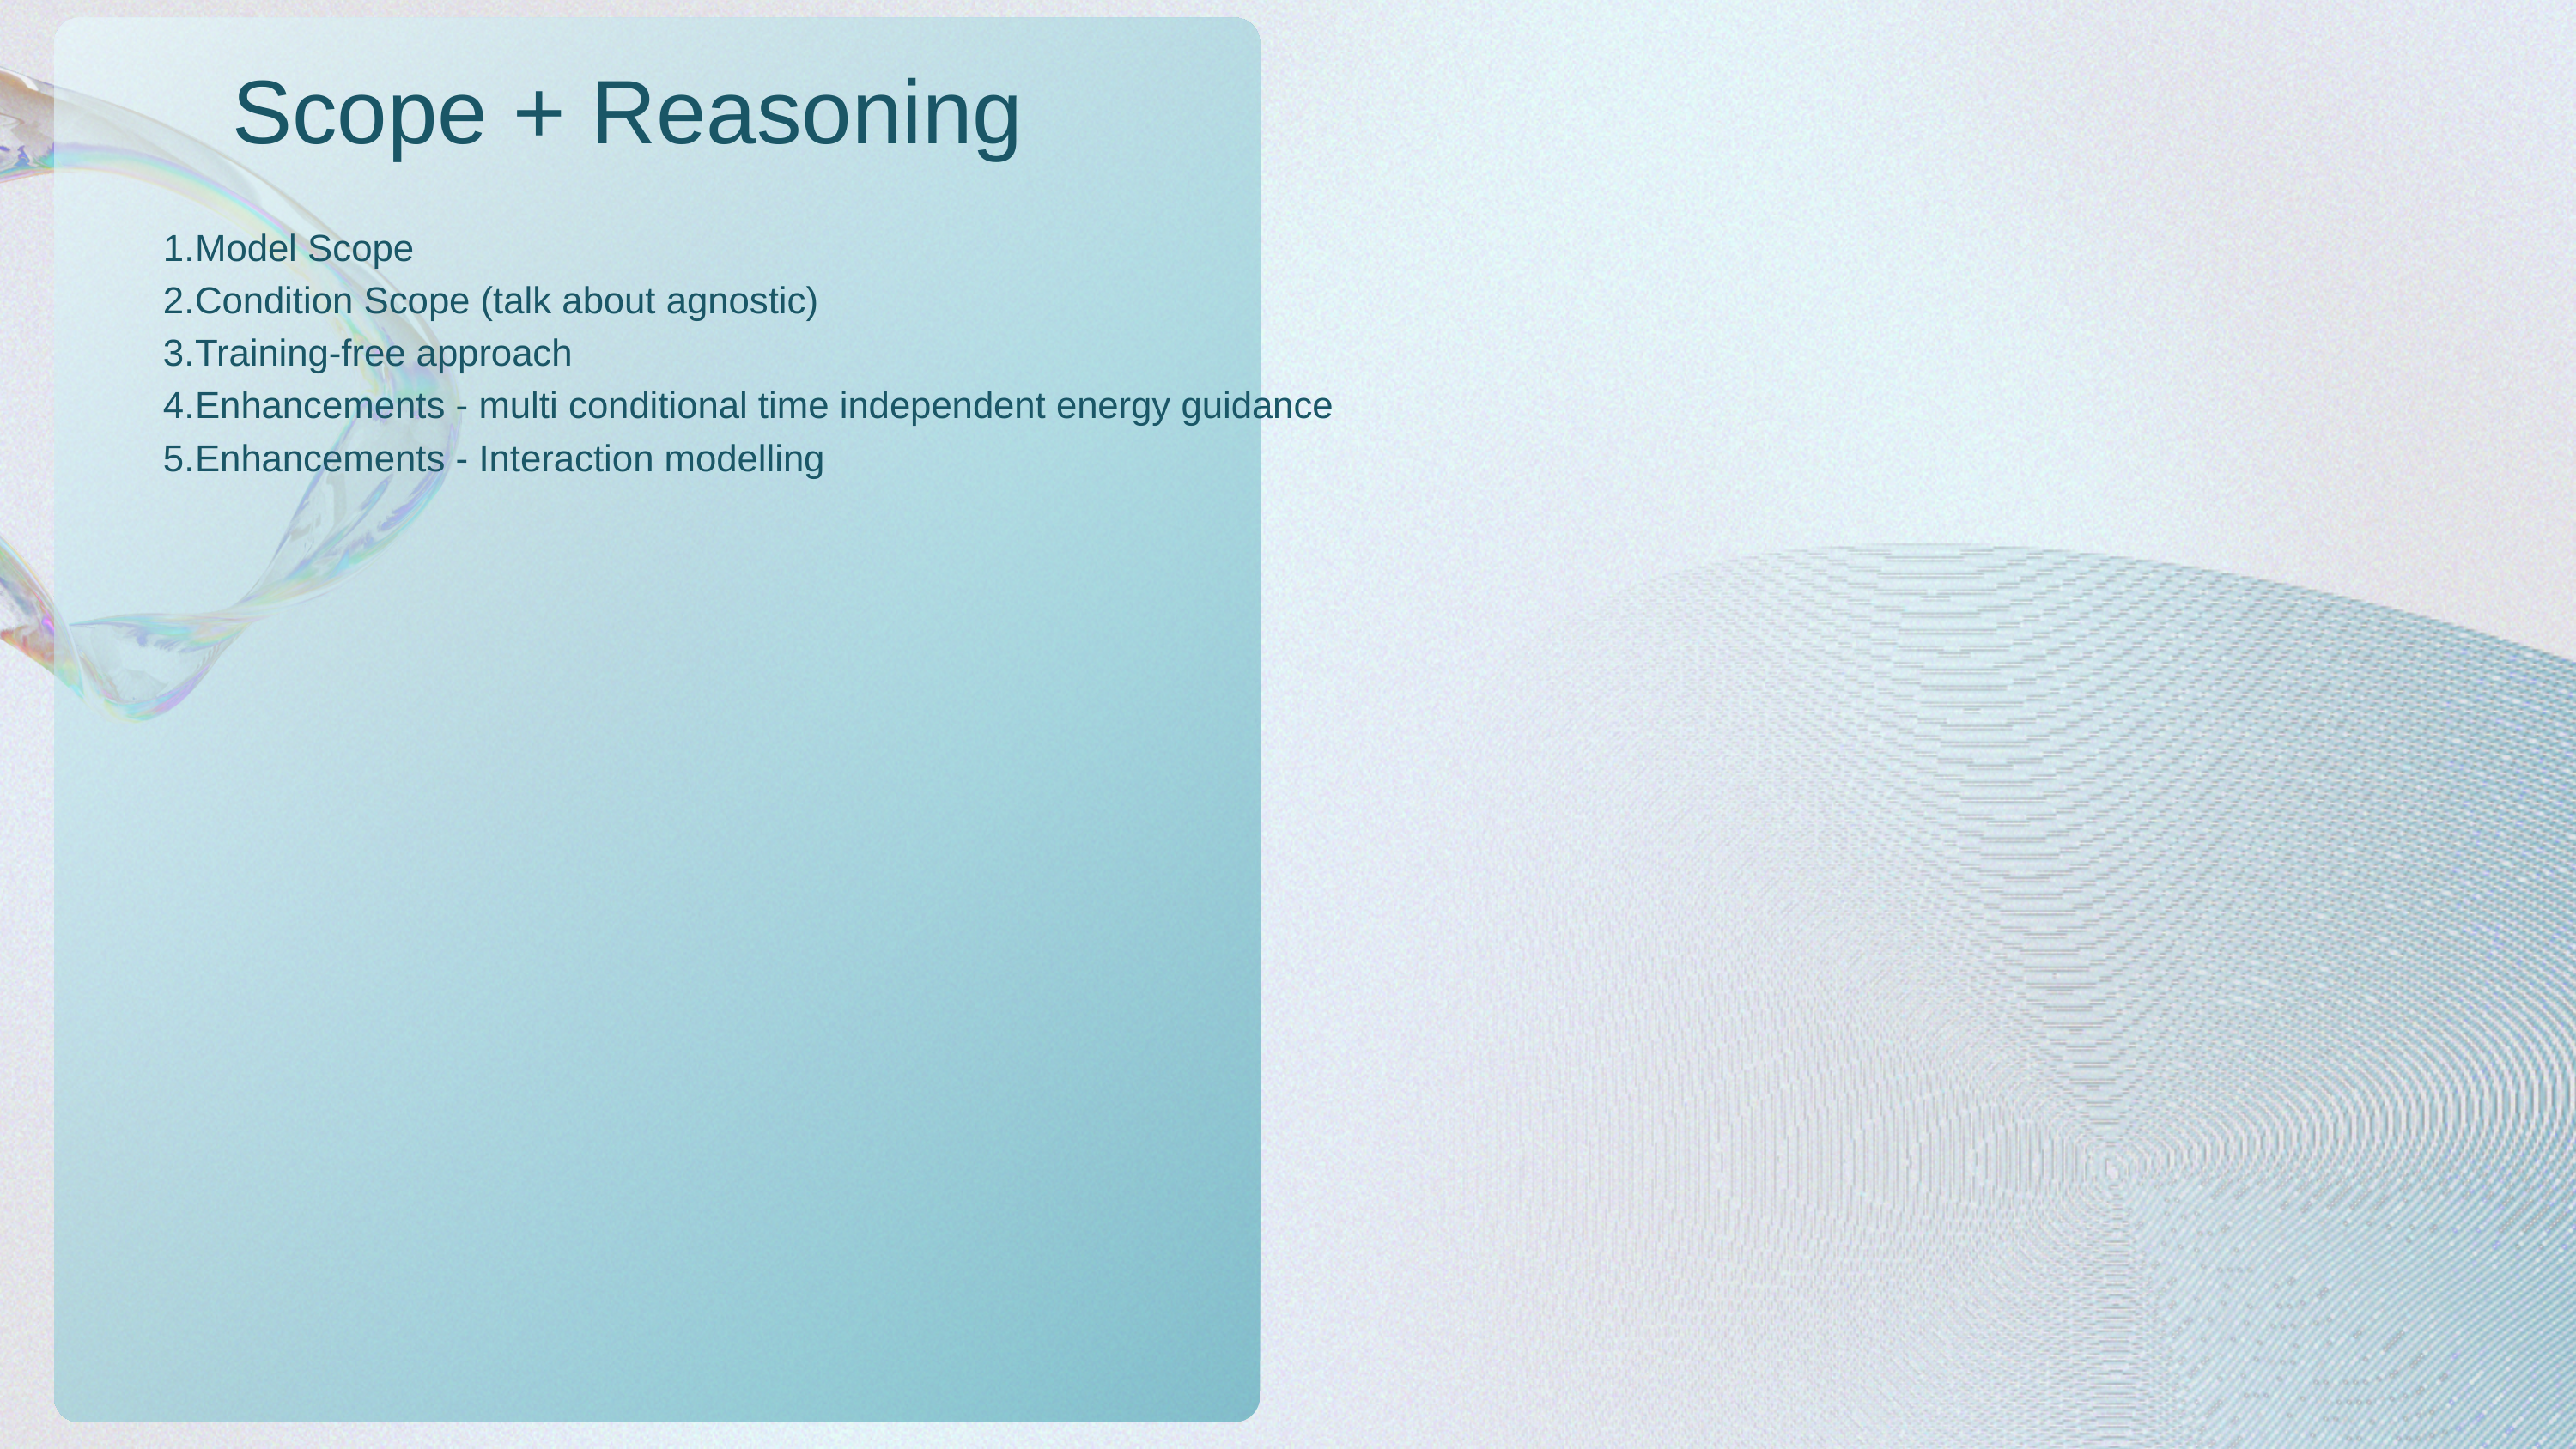

Scope + Reasoning
Model Scope
Condition Scope (talk about agnostic)
Training-free approach
Enhancements - multi conditional time independent energy guidance
Enhancements - Interaction modelling